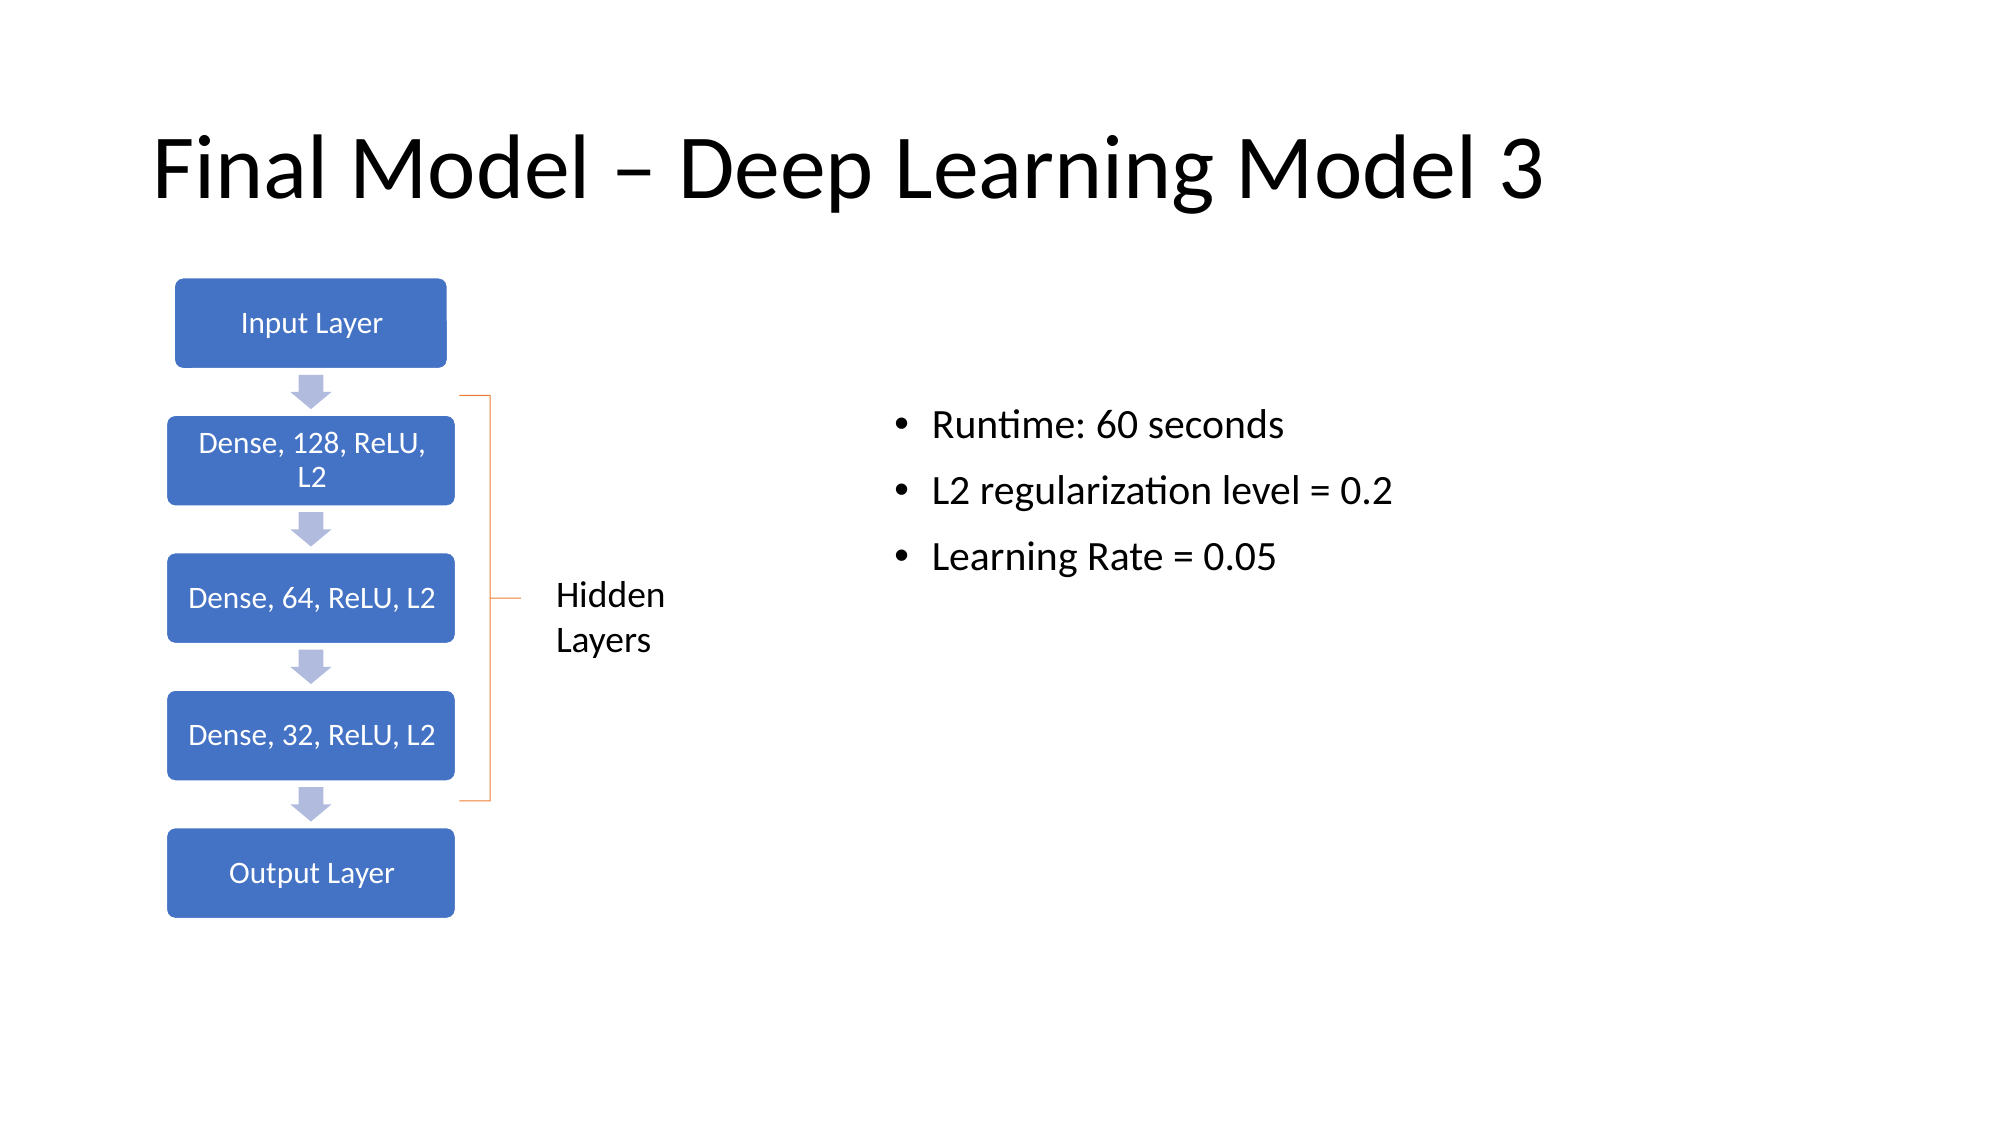

# Final Model – Deep Learning Model 3
Input Layer

Dense, 128, ReLU, L2

Dense, 64, ReLU, L2

Dense, 32, ReLU, L2

Output Layer

Runtime: 60 seconds
L2 regularization level = 0.2
Learning Rate = 0.05
Hidden
Layers